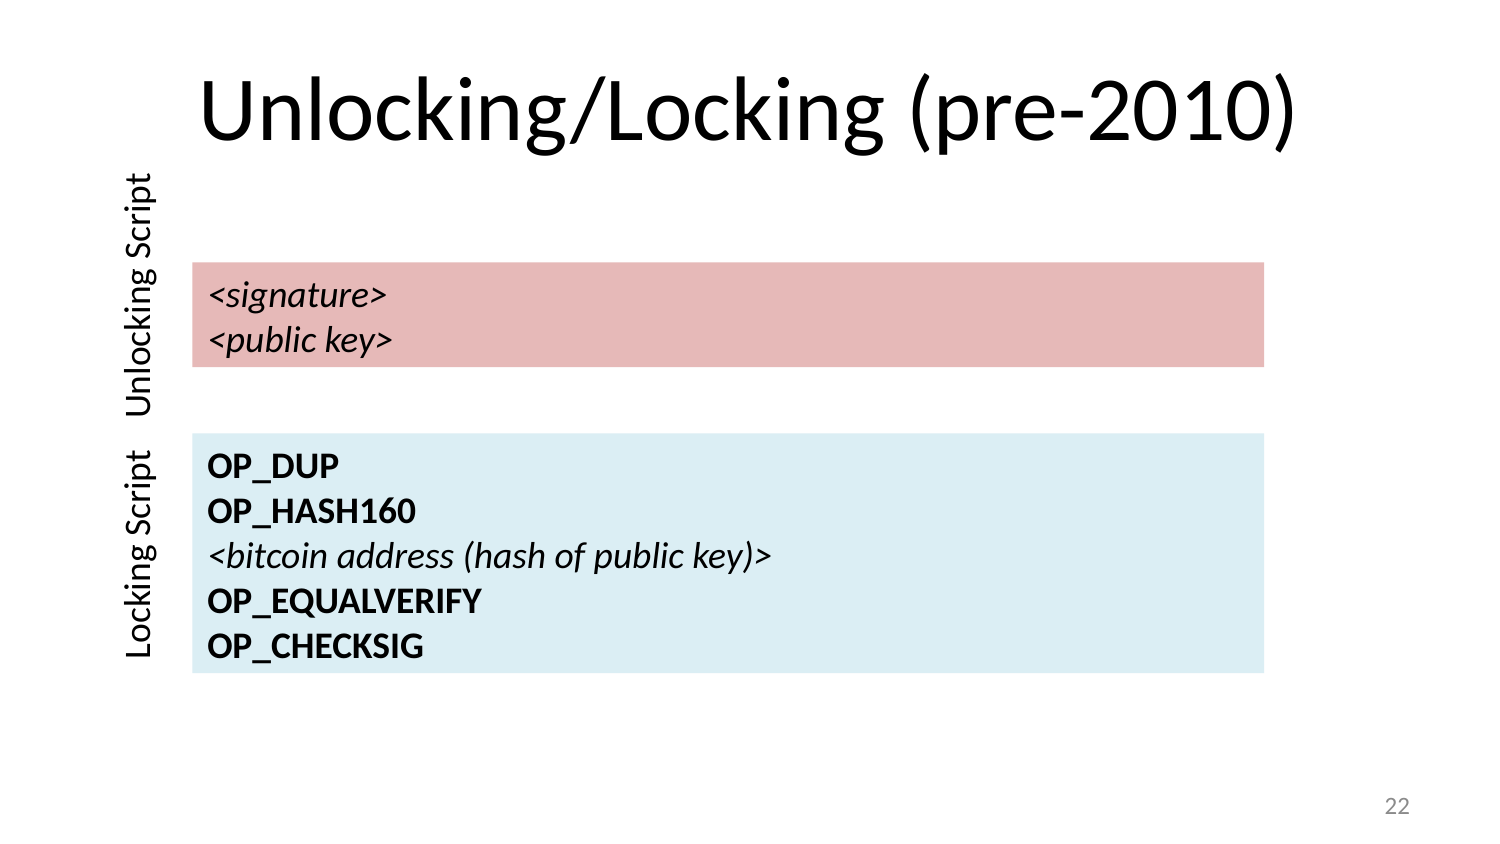

# Unlocking/Locking (pre-2010)
<signature>
<public key>
Unlocking Script
OP_DUP
OP_HASH160
<bitcoin address (hash of public key)>
OP_EQUALVERIFY
OP_CHECKSIG
Locking Script
22